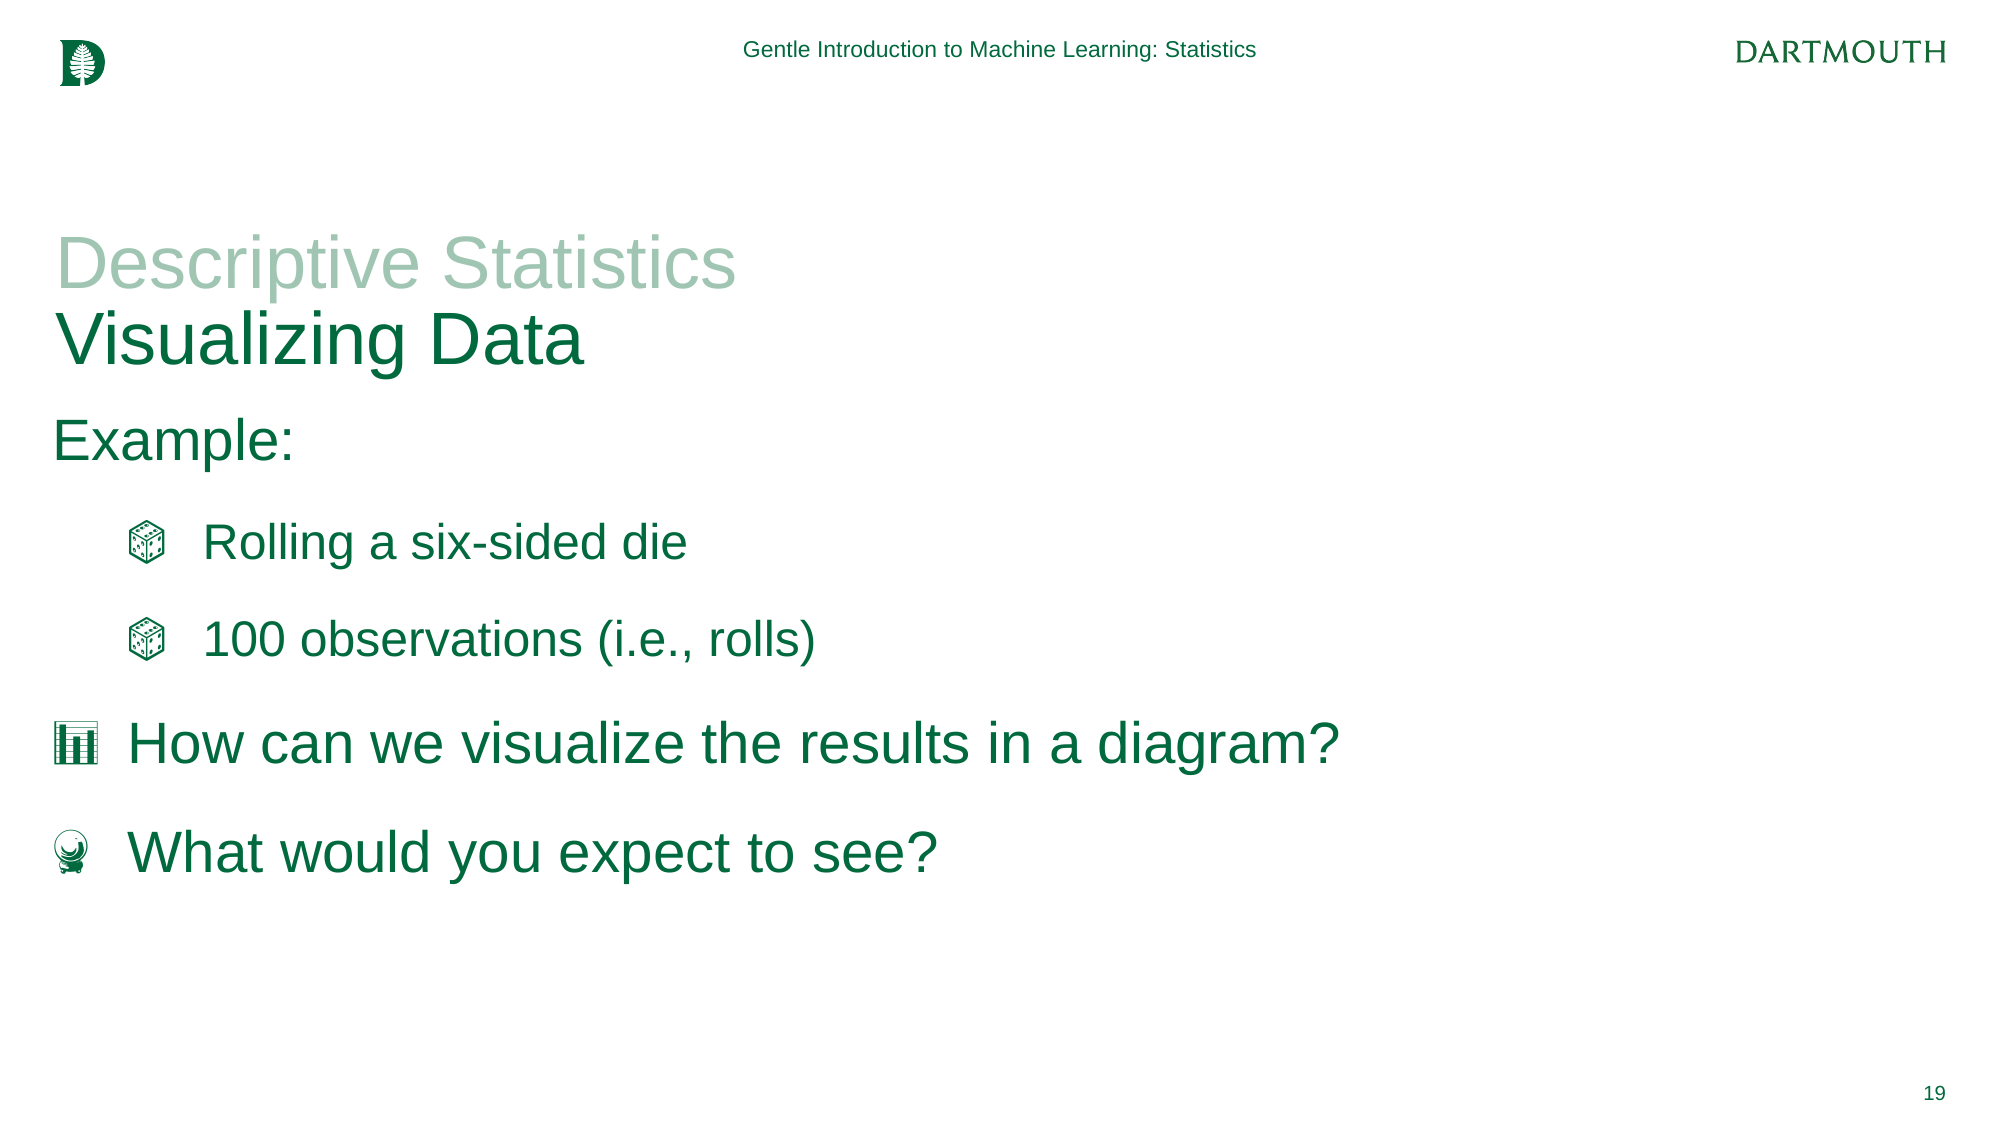

Gentle Introduction to Machine Learning: Statistics
# Descriptive Statistics Visualizing Data
Example:
Rolling a six-sided die
100 observations (i.e., rolls)
How can we visualize the results in a diagram?
What would you expect to see?
19